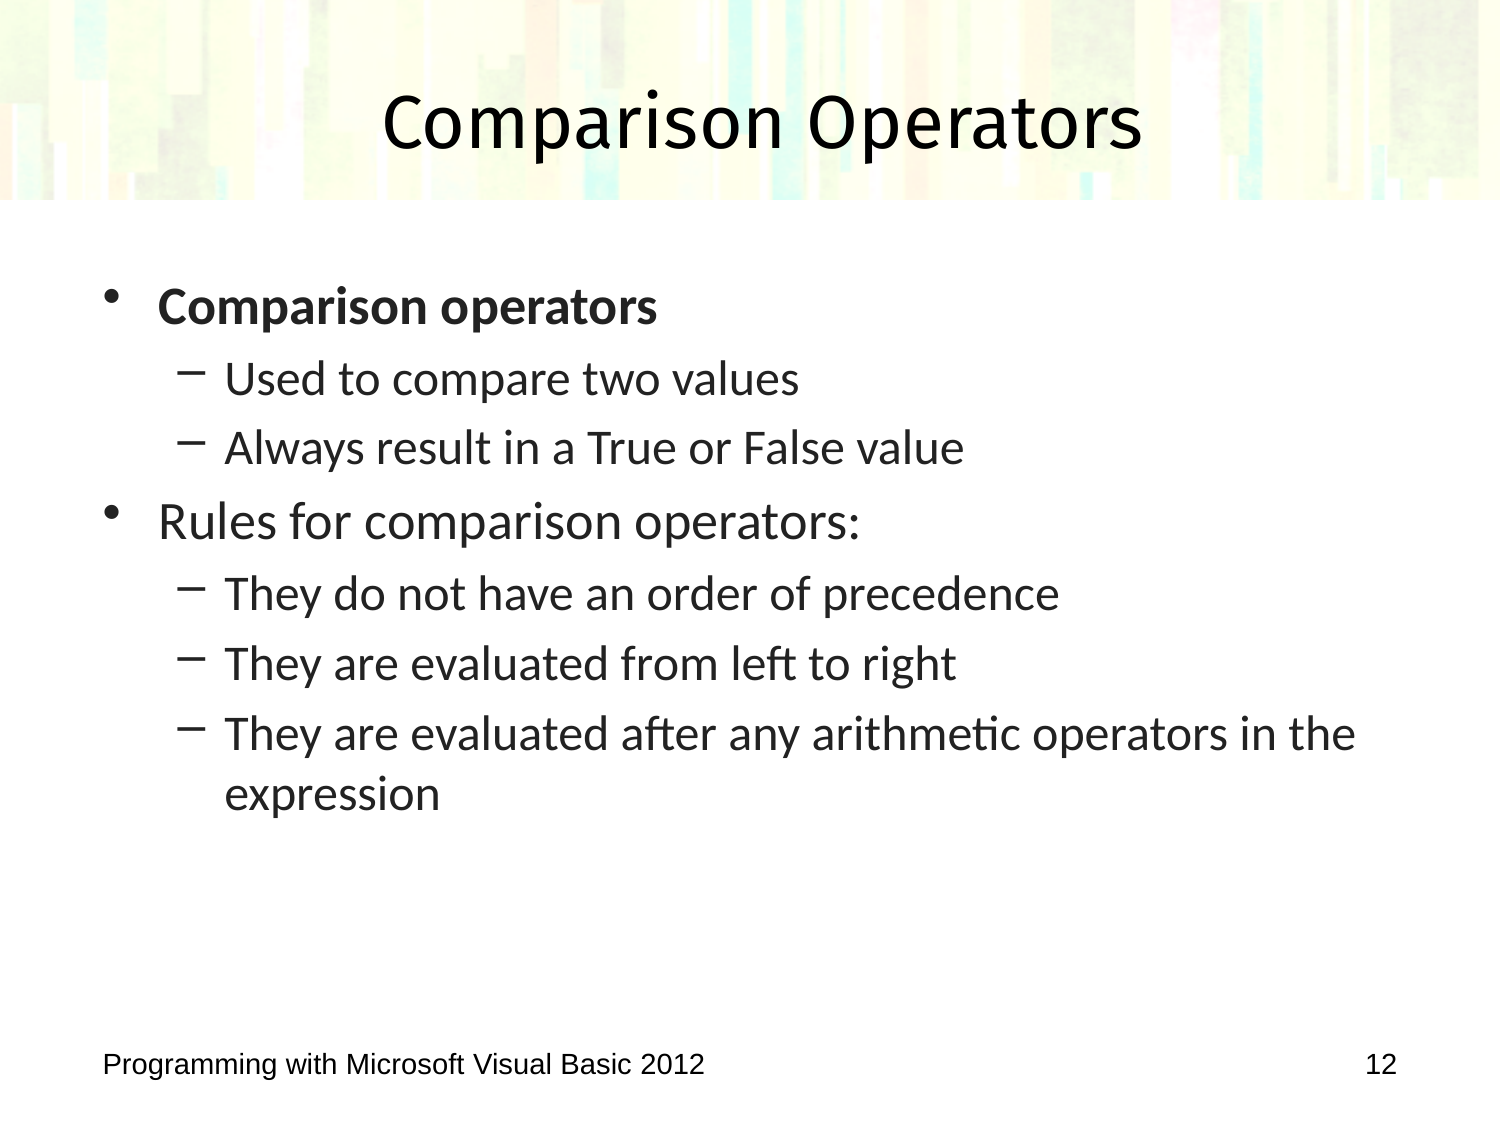

# Comparison Operators
Comparison operators
Used to compare two values
Always result in a True or False value
Rules for comparison operators:
They do not have an order of precedence
They are evaluated from left to right
They are evaluated after any arithmetic operators in the expression
Programming with Microsoft Visual Basic 2012
12